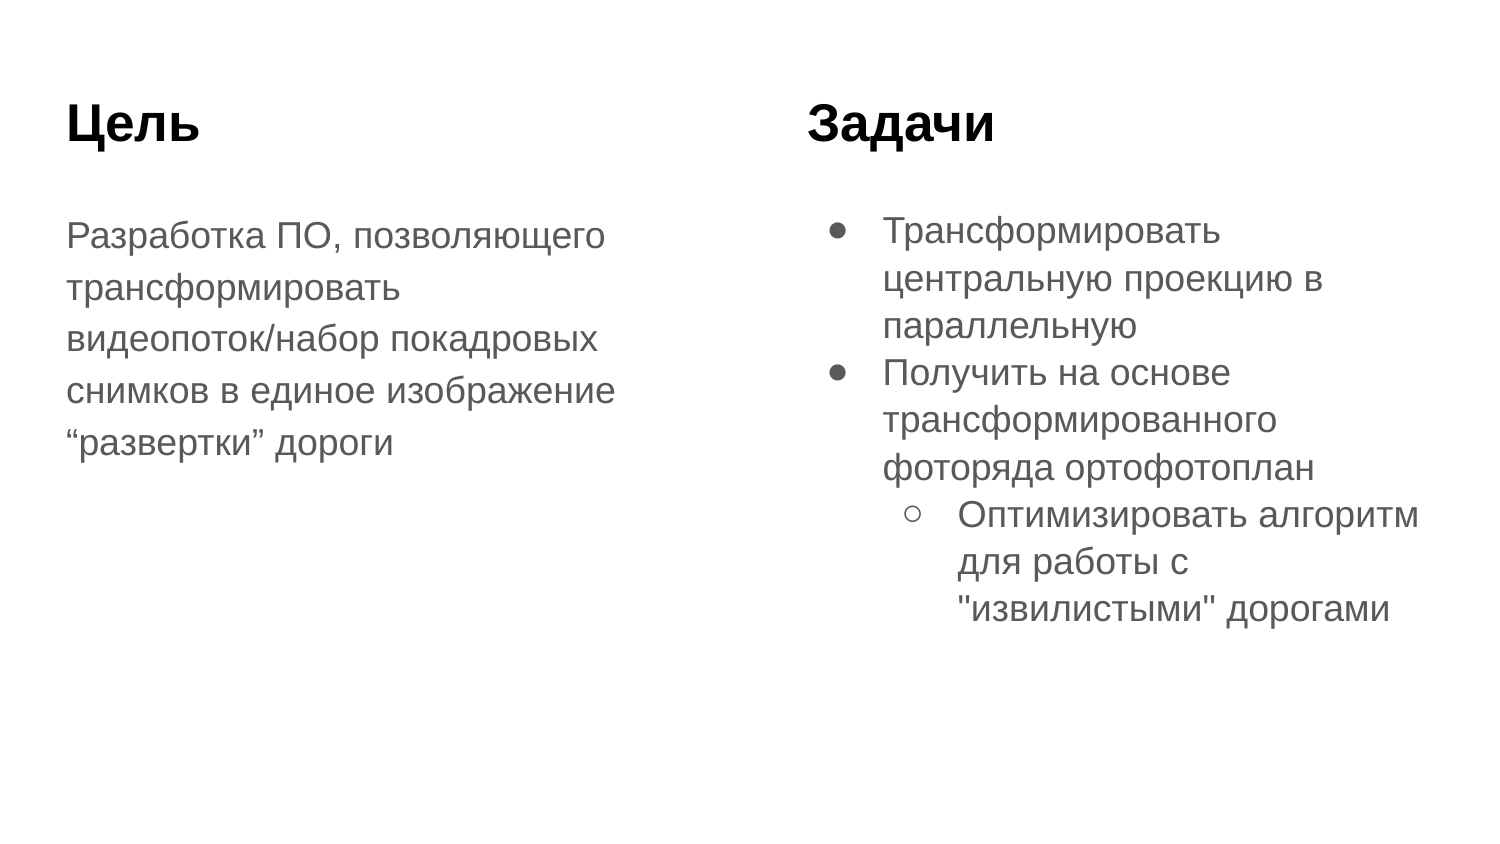

# Цель
Задачи
Разработка ПО, позволяющего трансформировать видеопоток/набор покадровых снимков в единое изображение “развертки” дороги
Трансформировать центральную проекцию в параллельную
Получить на основе трансформированного фоторяда ортофотоплан
Оптимизировать алгоритм для работы с "извилистыми" дорогами